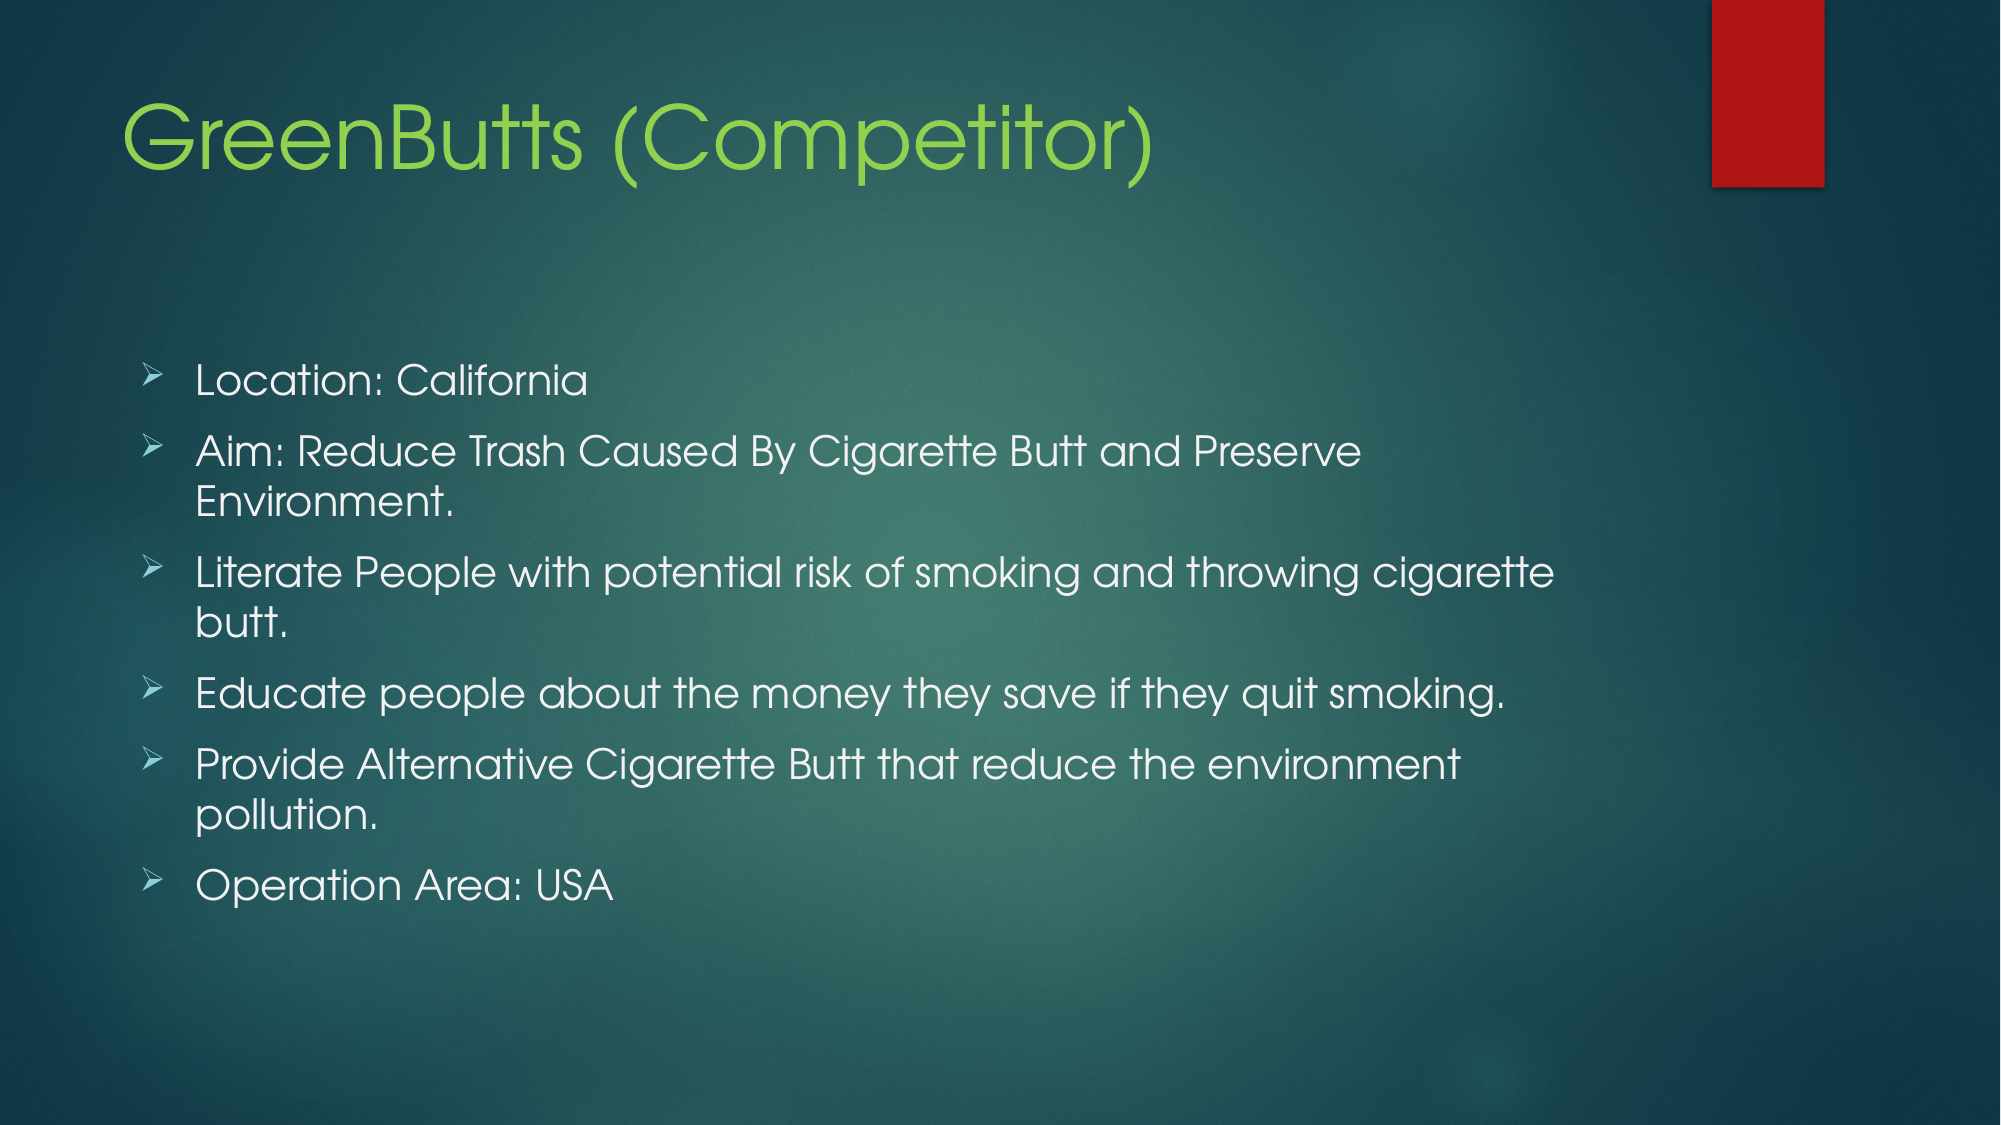

# GreenButts (Competitor)

Location: California
Aim: Reduce Trash Caused By Cigarette Butt and Preserve Environment.
Literate People with potential risk of smoking and throwing cigarette butt.
Educate people about the money they save if they quit smoking.
Provide Alternative Cigarette Butt that reduce the environment pollution.
Operation Area: USA